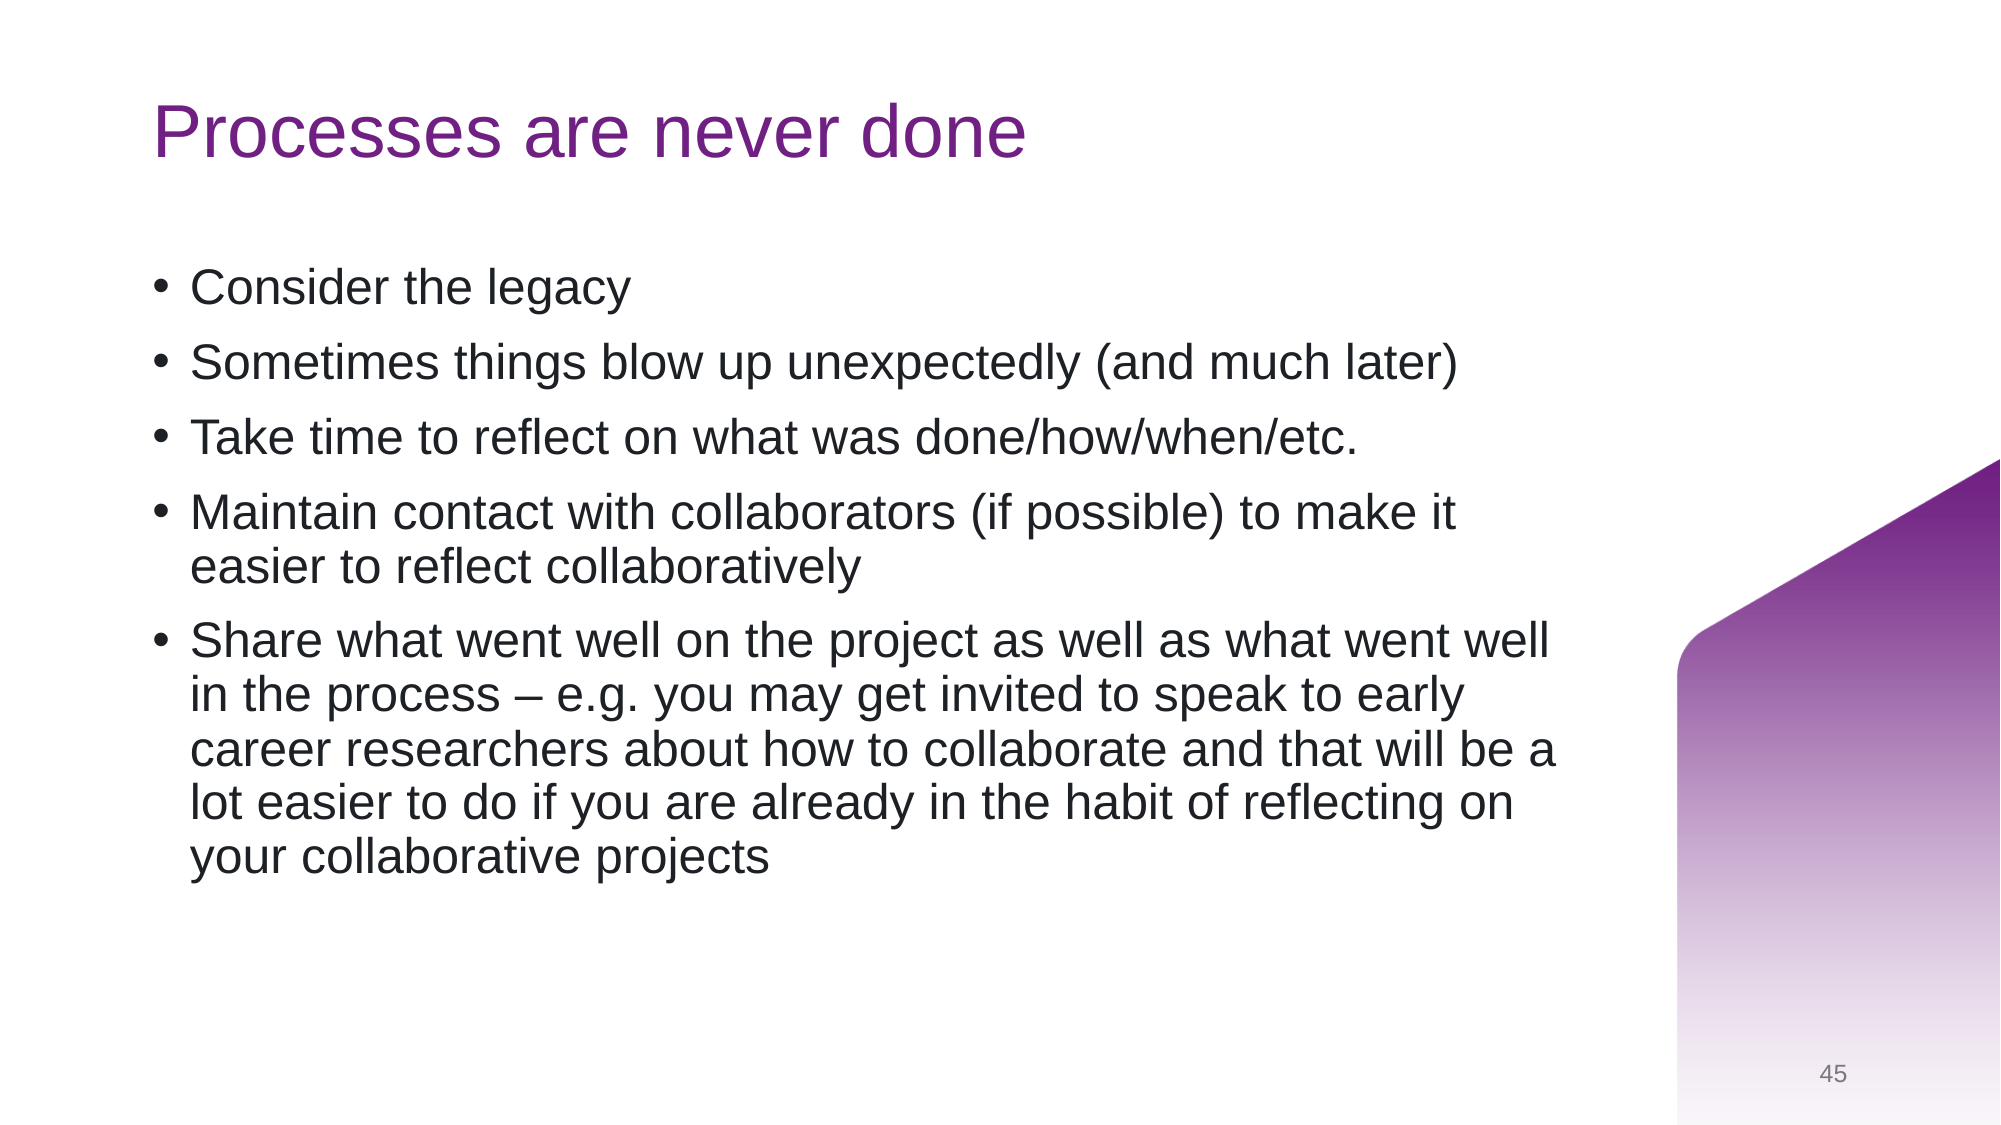

# Processes are never done
Consider the legacy
Sometimes things blow up unexpectedly (and much later)
Take time to reflect on what was done/how/when/etc.
Maintain contact with collaborators (if possible) to make it easier to reflect collaboratively
Share what went well on the project as well as what went well in the process – e.g. you may get invited to speak to early career researchers about how to collaborate and that will be a lot easier to do if you are already in the habit of reflecting on your collaborative projects

45